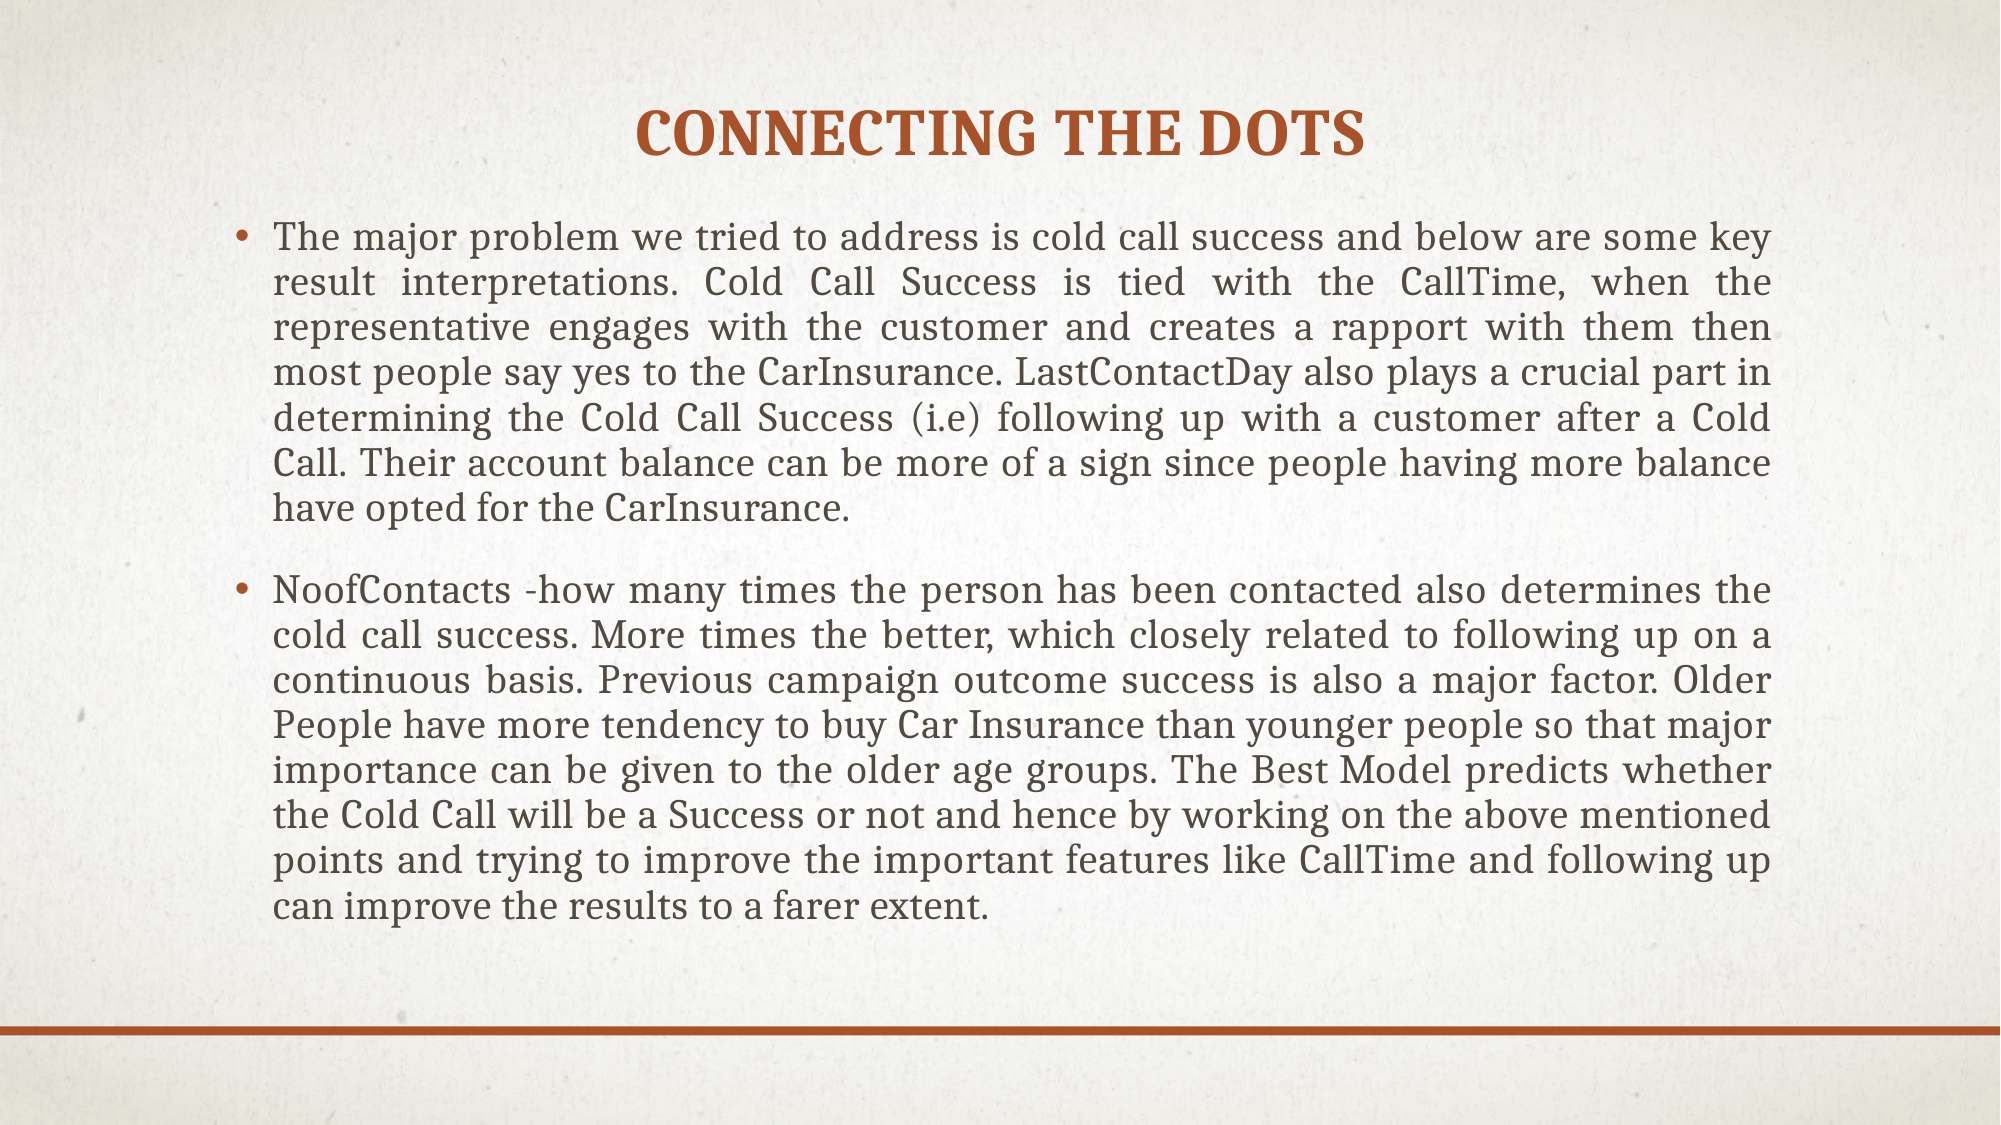

# CONNECTING THE DOTS
The major problem we tried to address is cold call success and below are some key result interpretations. Cold Call Success is tied with the CallTime, when the representative engages with the customer and creates a rapport with them then most people say yes to the CarInsurance. LastContactDay also plays a crucial part in determining the Cold Call Success (i.e) following up with a customer after a Cold Call. Their account balance can be more of a sign since people having more balance have opted for the CarInsurance.
NoofContacts -how many times the person has been contacted also determines the cold call success. More times the better, which closely related to following up on a continuous basis. Previous campaign outcome success is also a major factor. Older People have more tendency to buy Car Insurance than younger people so that major importance can be given to the older age groups. The Best Model predicts whether the Cold Call will be a Success or not and hence by working on the above mentioned points and trying to improve the important features like CallTime and following up can improve the results to a farer extent.